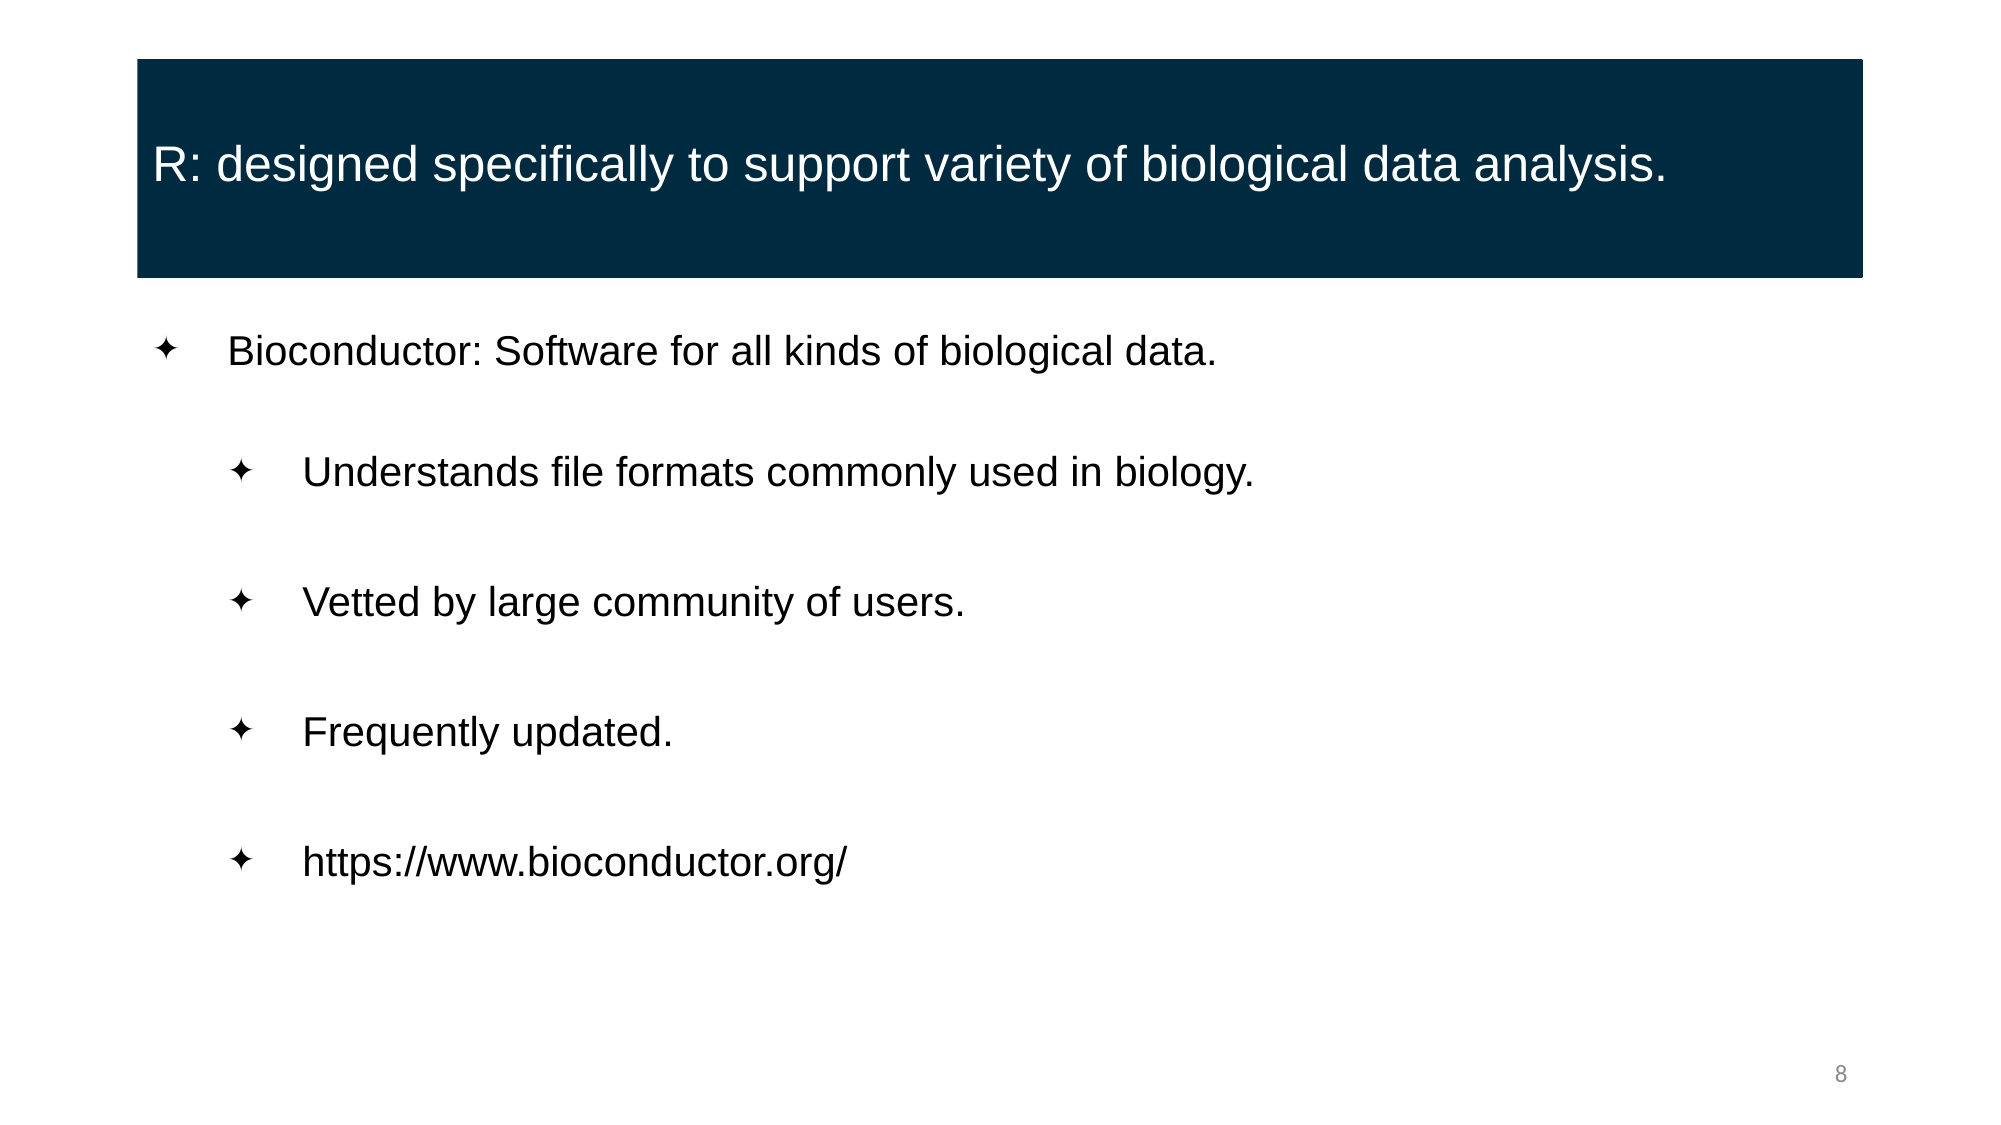

# R: designed specifically to support variety of biological data analysis.
Bioconductor: Software for all kinds of biological data.

Understands file formats commonly used in biology.

Vetted by large community of users.

Frequently updated.

https://www.bioconductor.org/
8